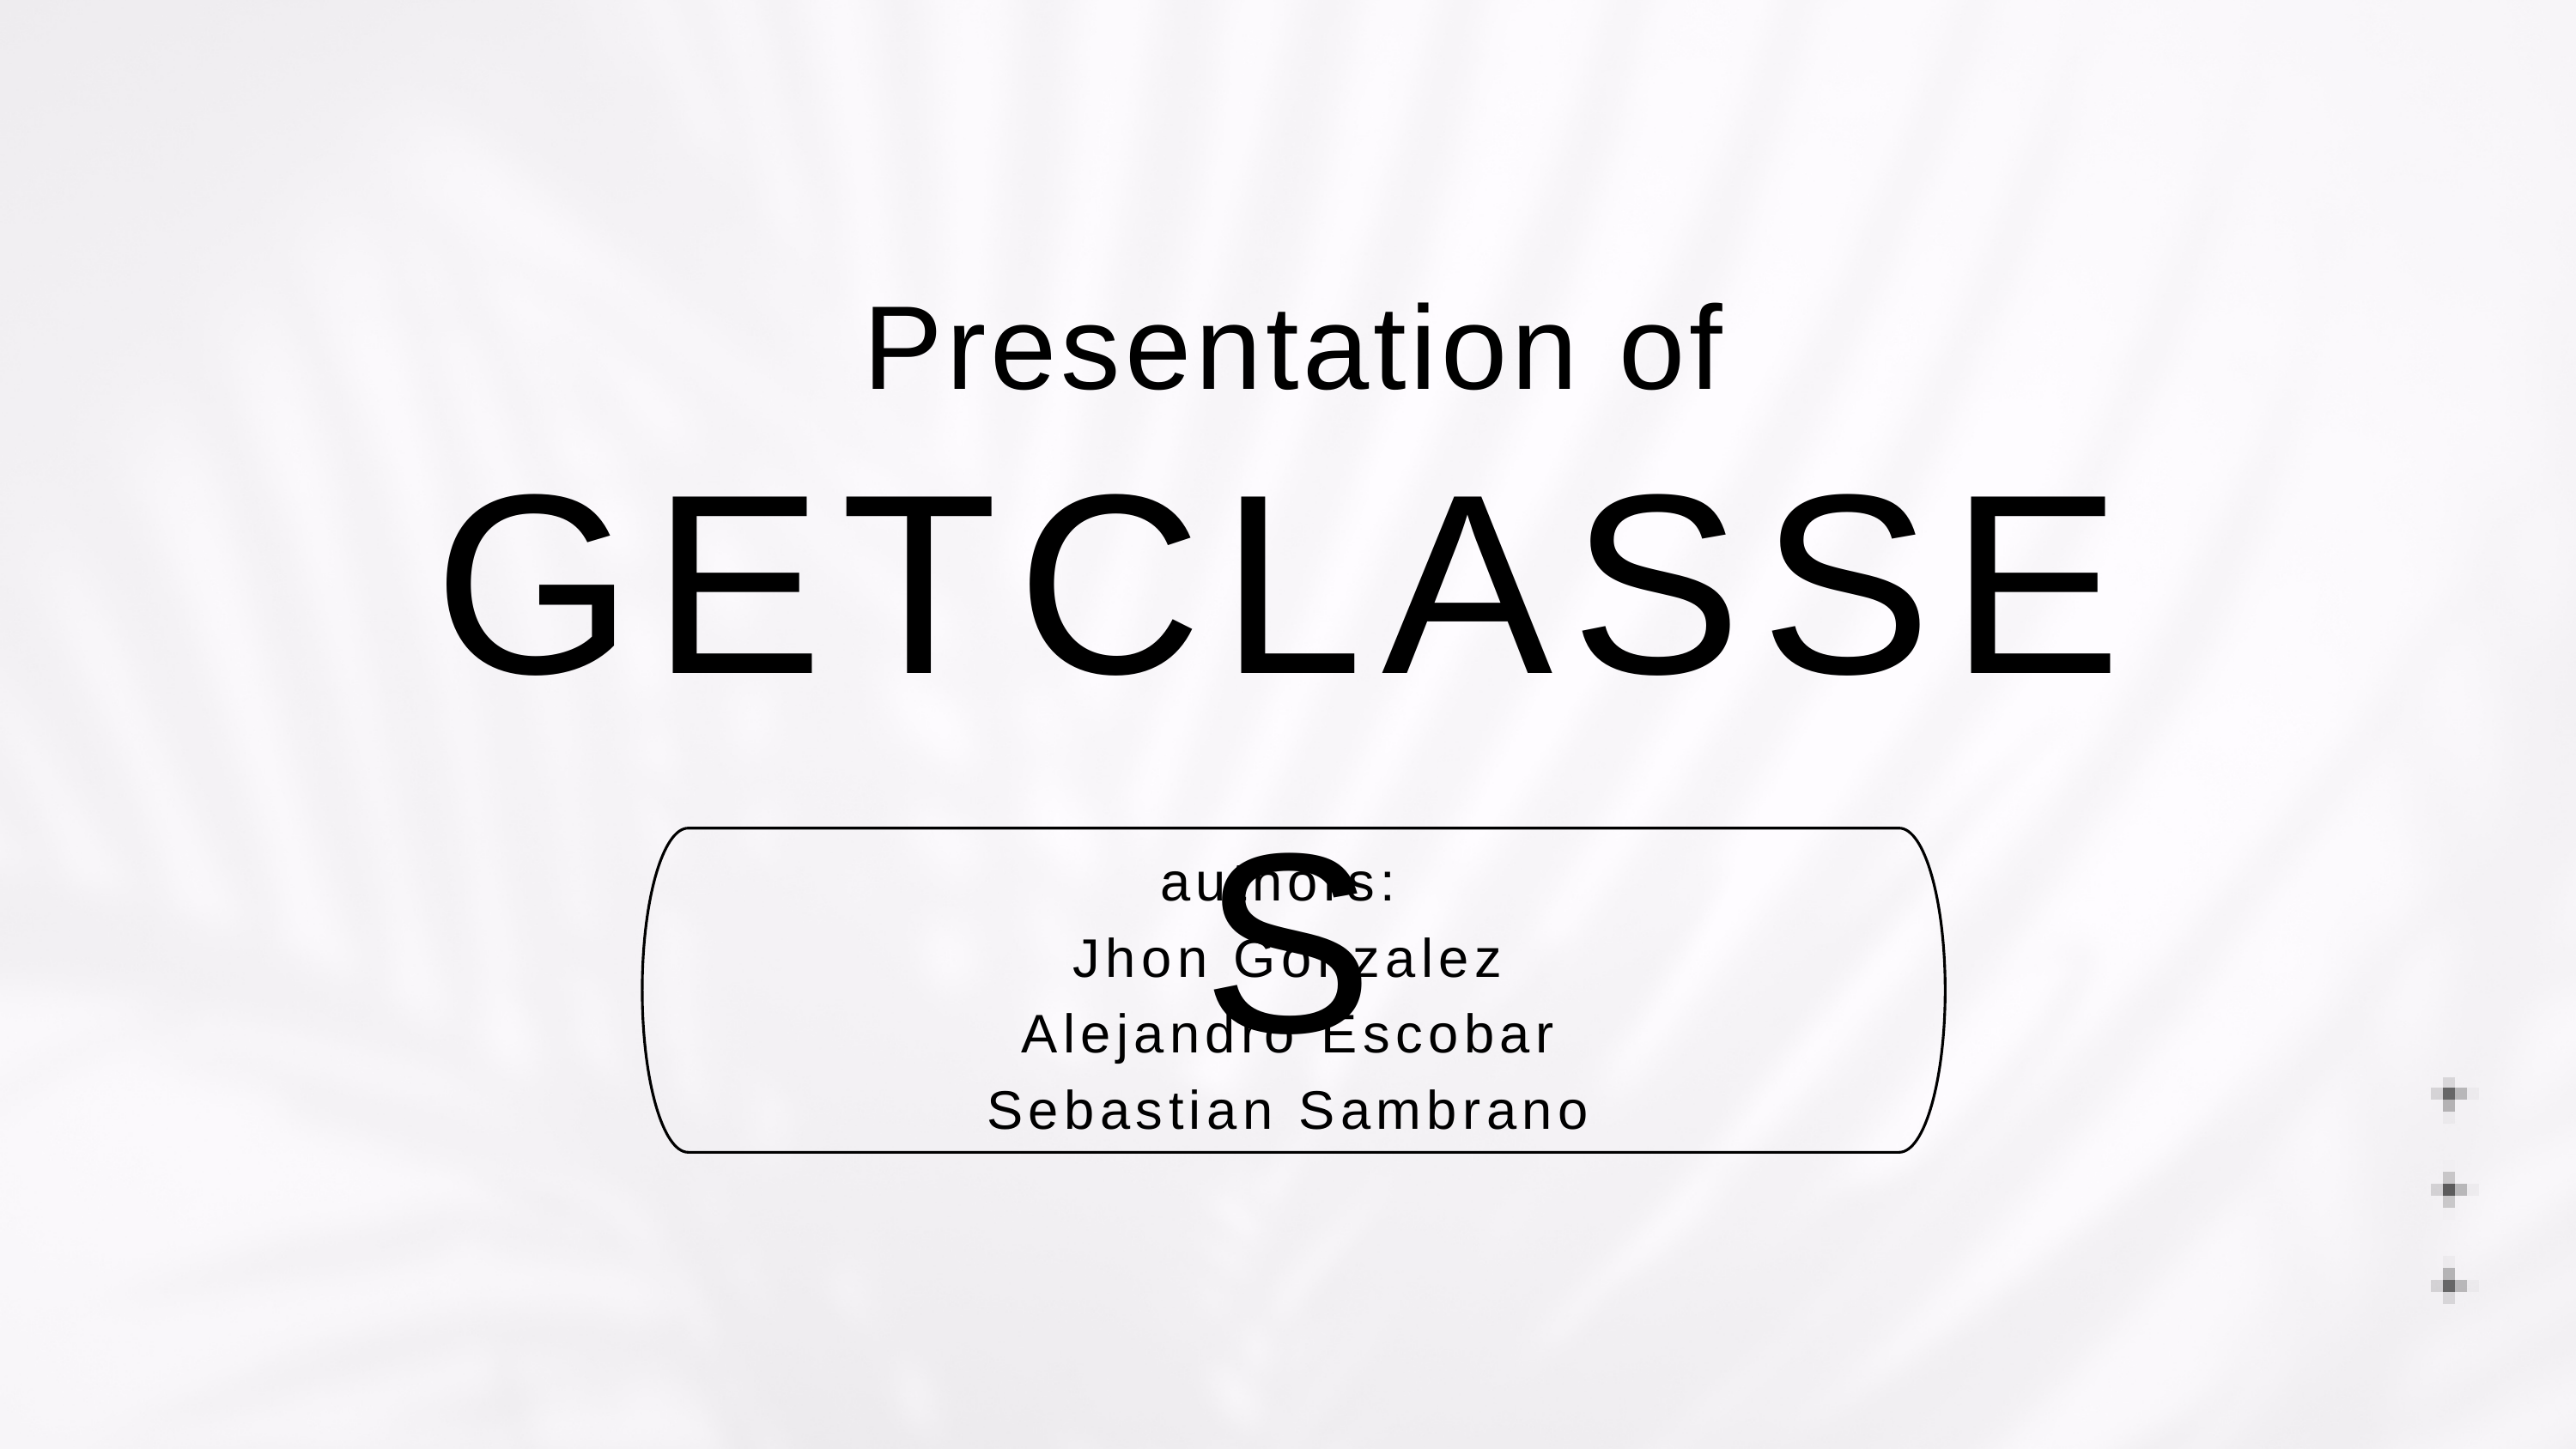

Presentation of
GETCLASSES

authors:
Jhon Gonzalez
Alejandro Escobar
Sebastian Sambrano